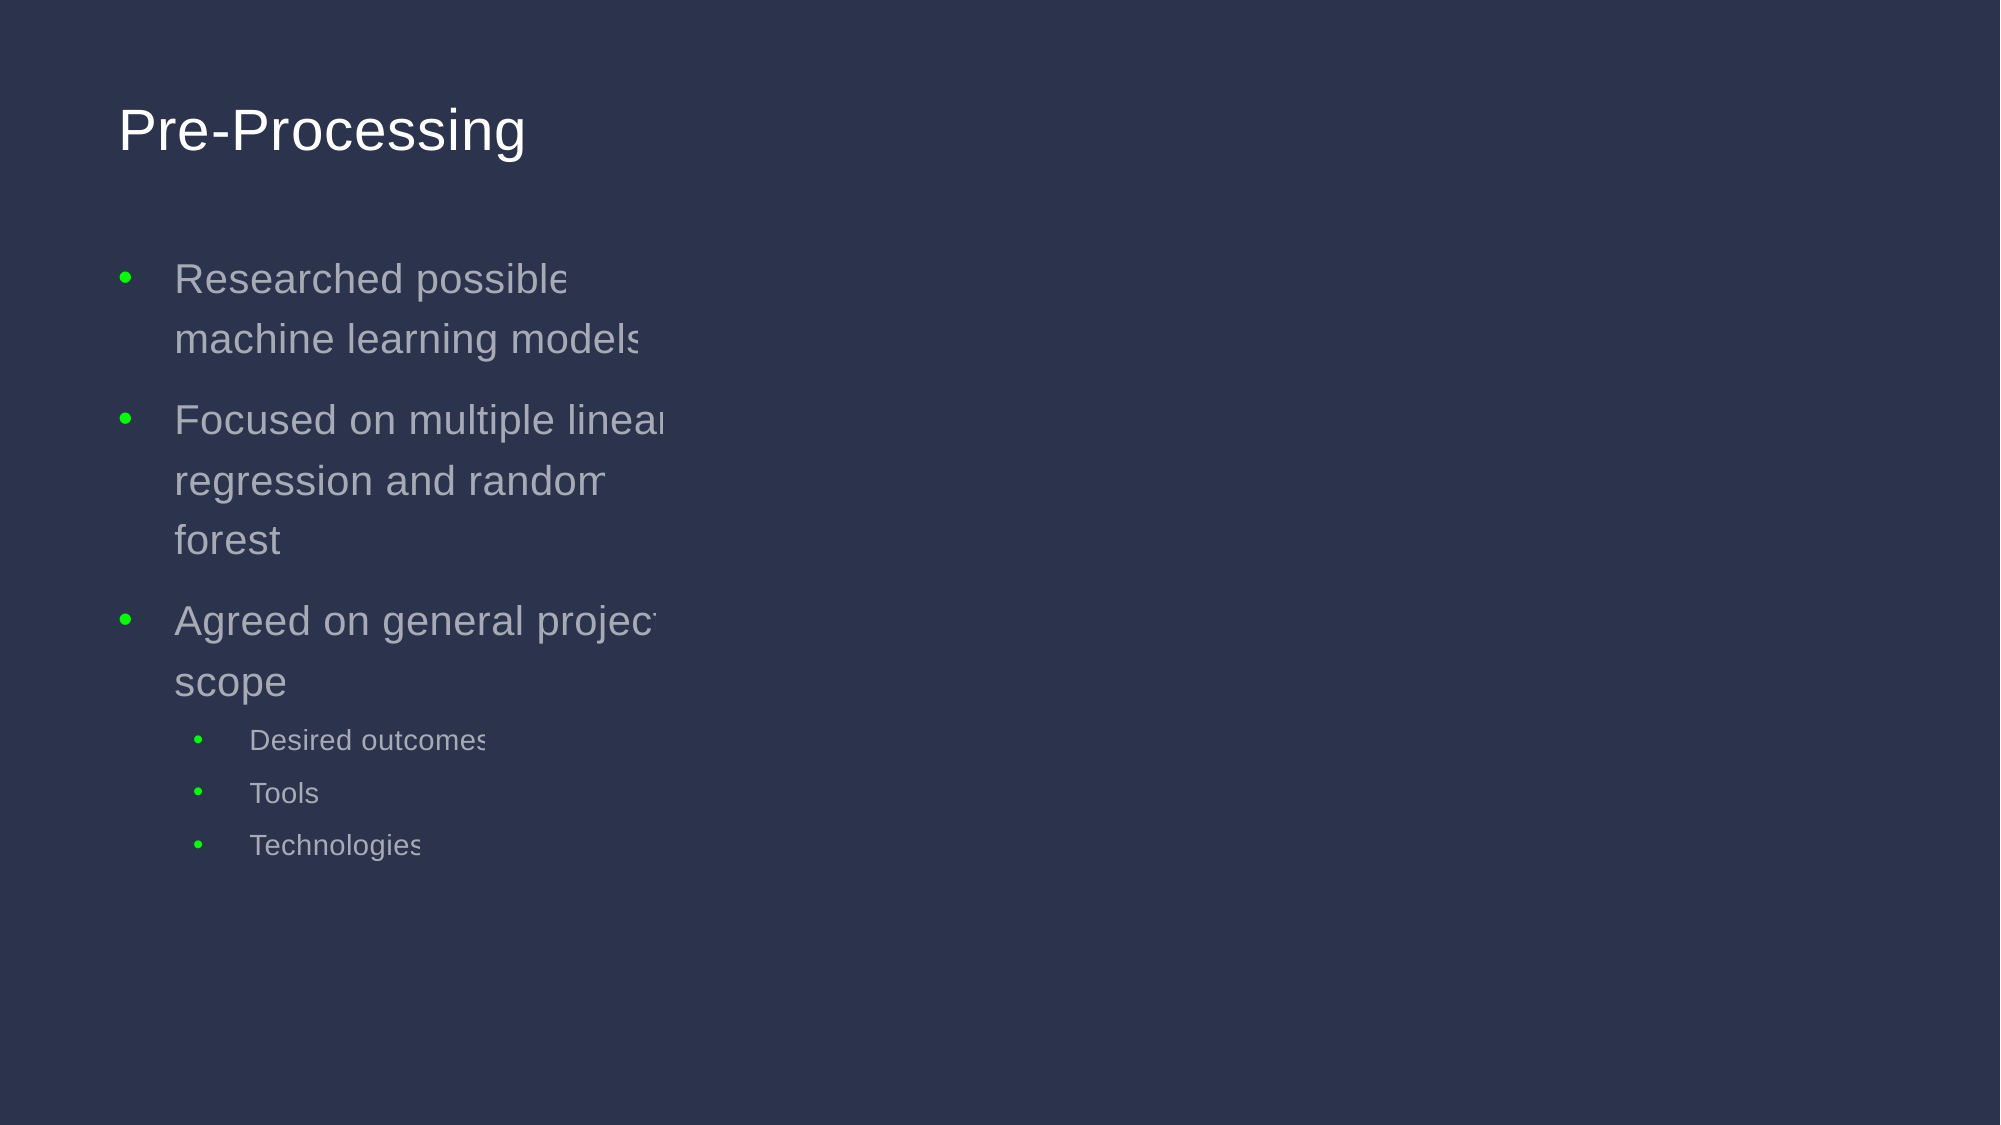

# Pre-Processing
Researched possible machine learning models
Focused on multiple linear regression and random forest
Agreed on general project scope
Desired outcomes
Tools
Technologies